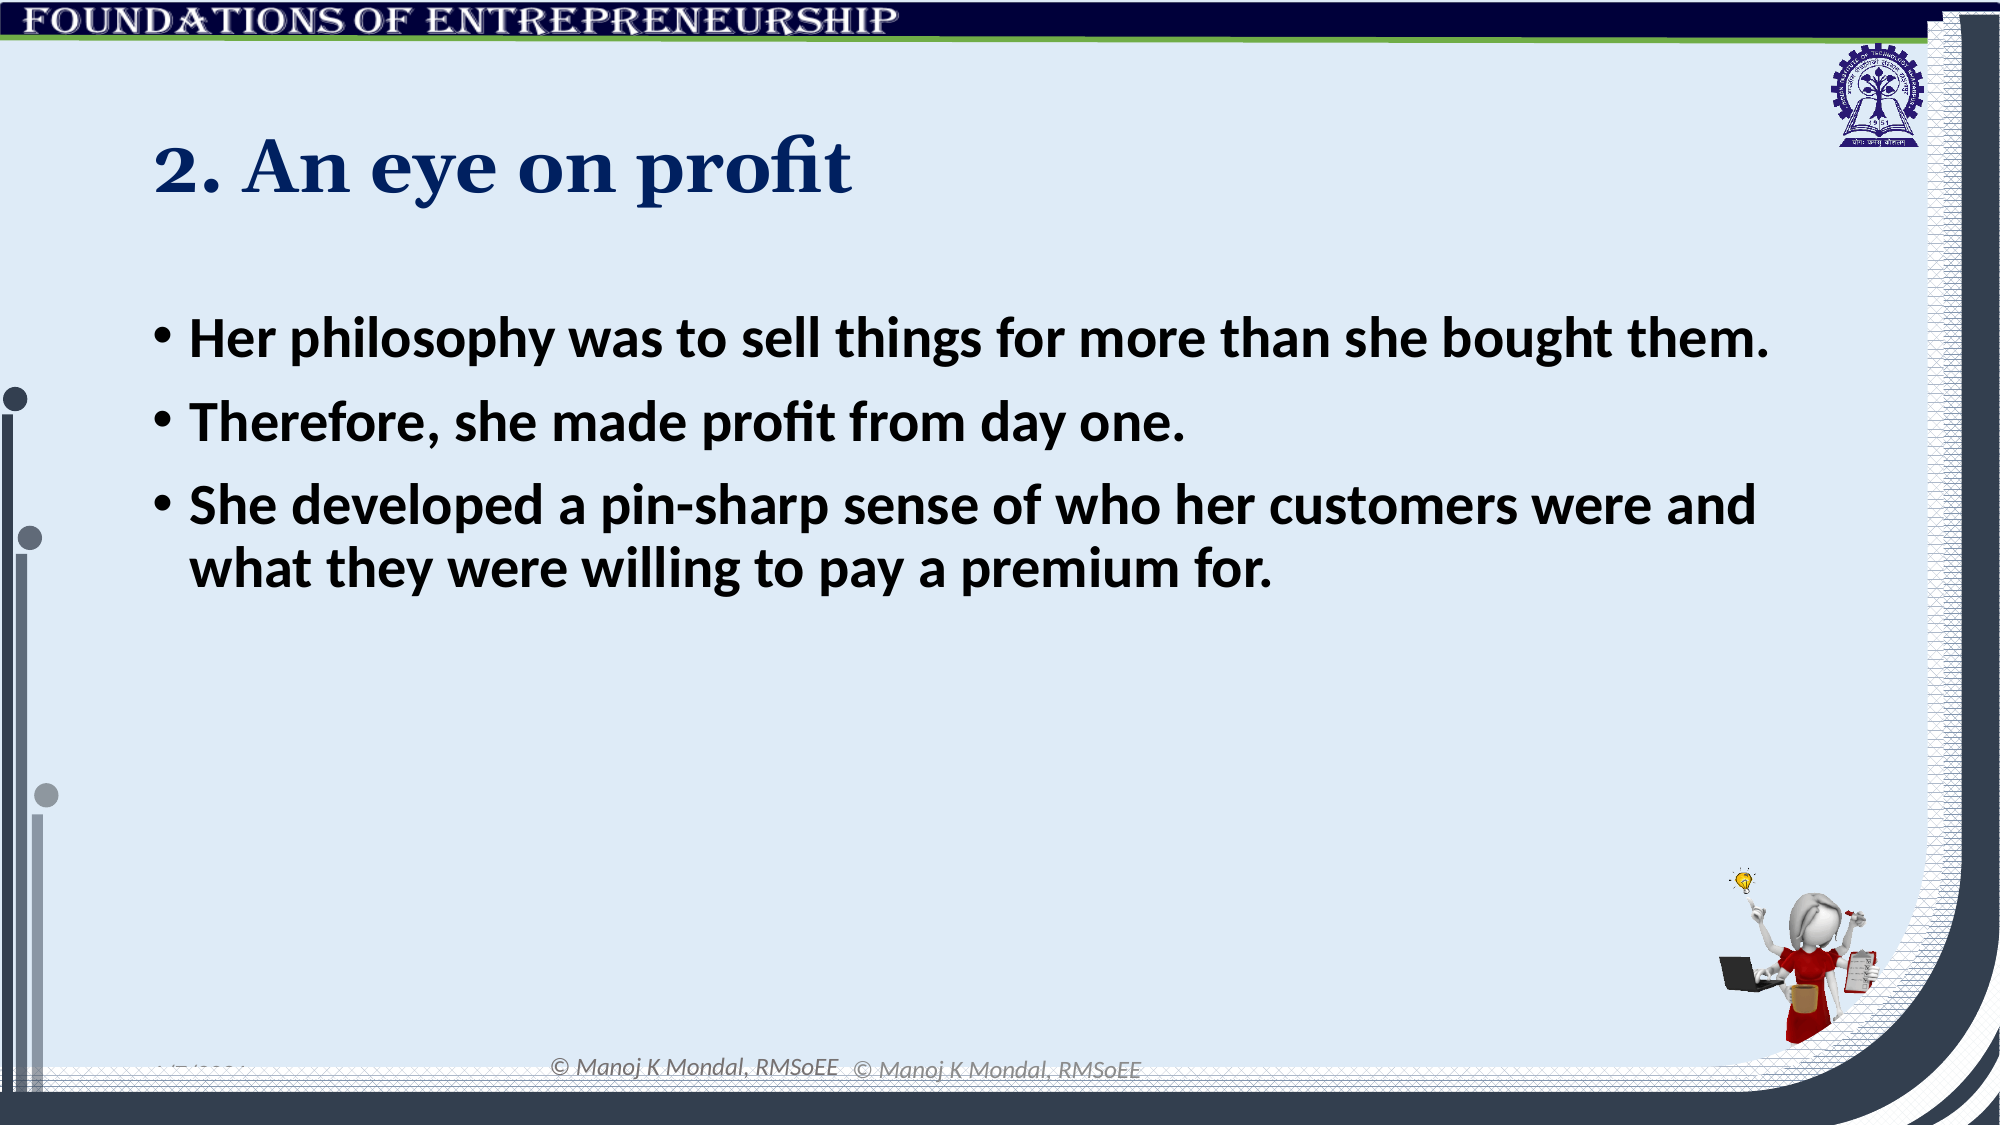

# 2. An eye on profit
Her philosophy was to sell things for more than she bought them.
Therefore, she made profit from day one.
She developed a pin-sharp sense of who her customers were and what they were willing to pay a premium for.